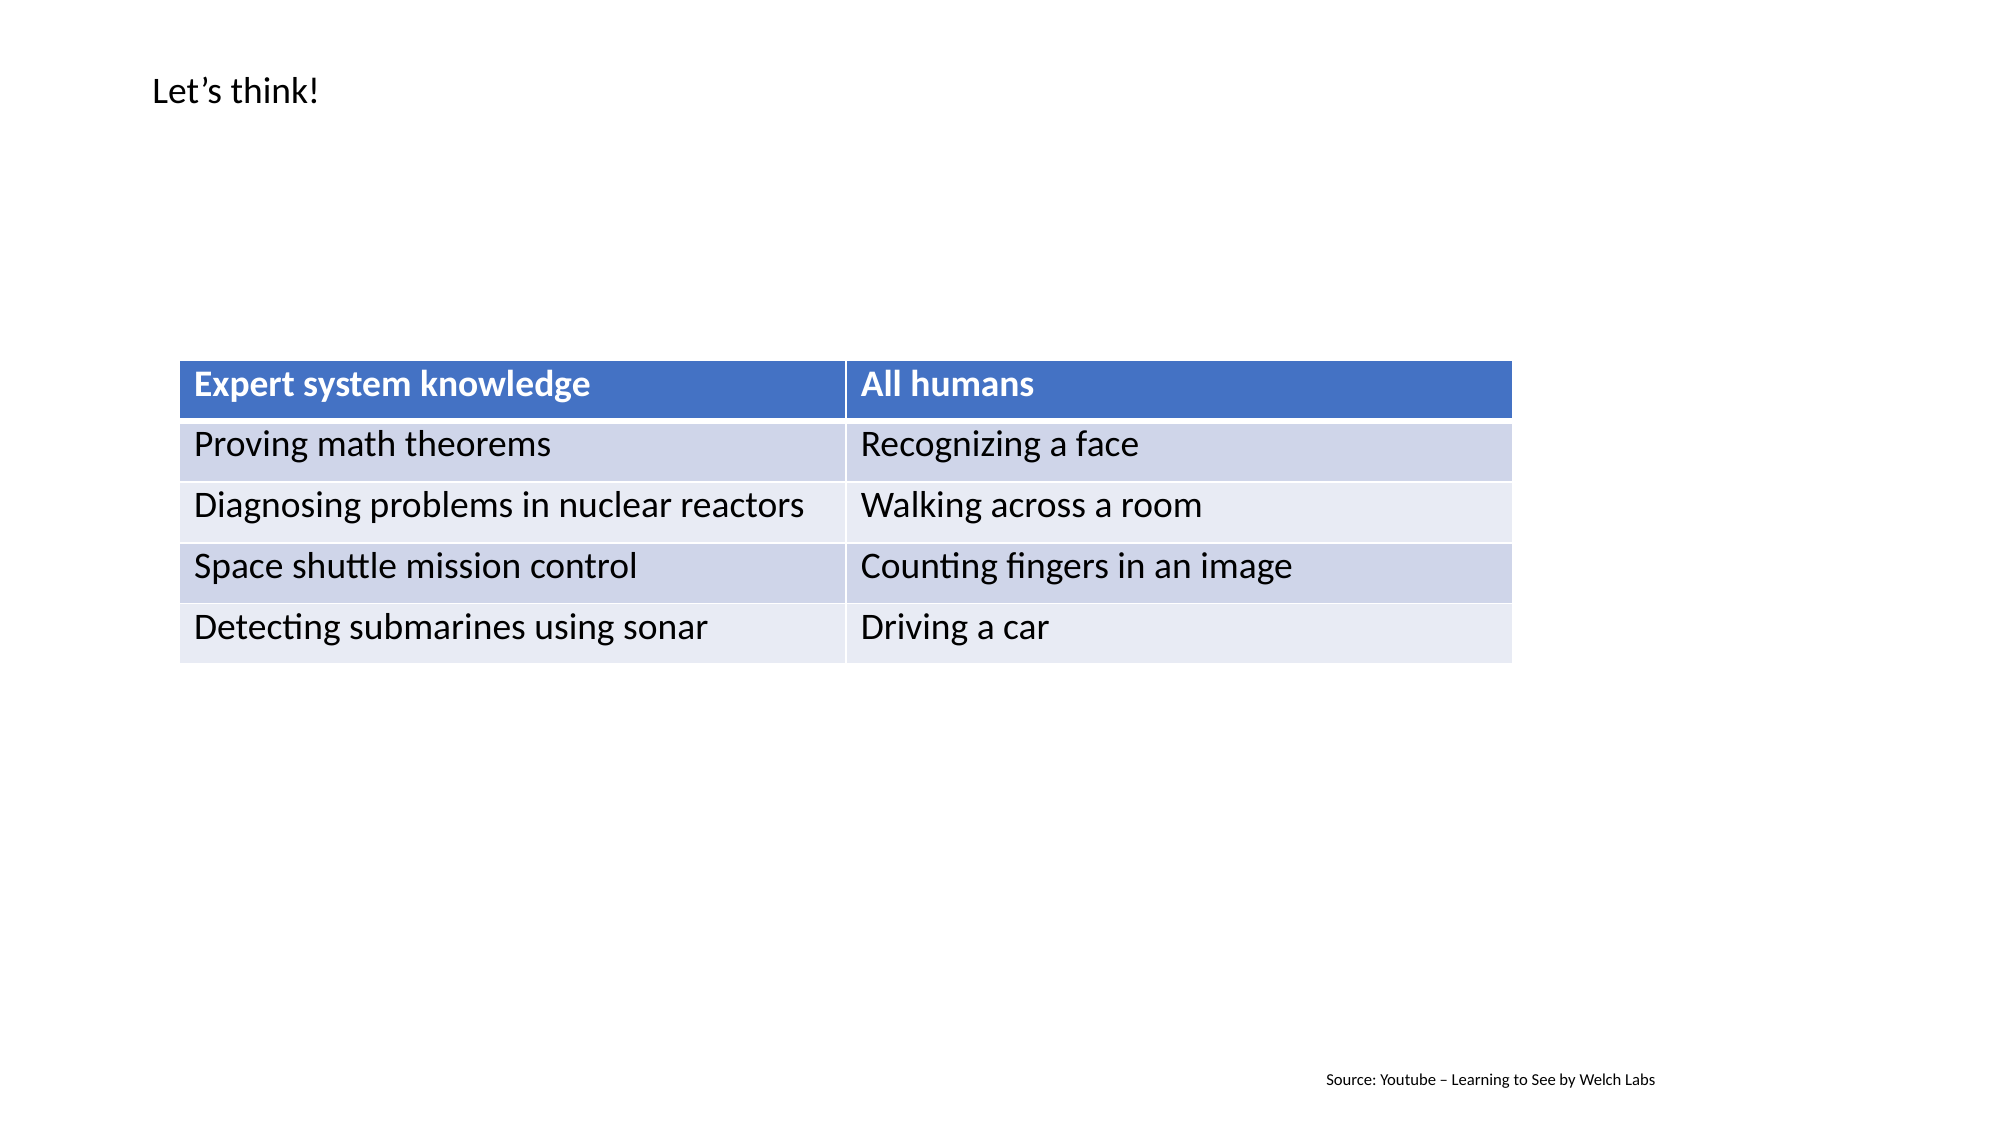

# Let’s think!
| Expert system knowledge | All humans |
| --- | --- |
| Proving math theorems | Recognizing a face |
| Diagnosing problems in nuclear reactors | Walking across a room |
| Space shuttle mission control | Counting fingers in an image |
| Detecting submarines using sonar | Driving a car |
Source: Youtube – Learning to See by Welch Labs